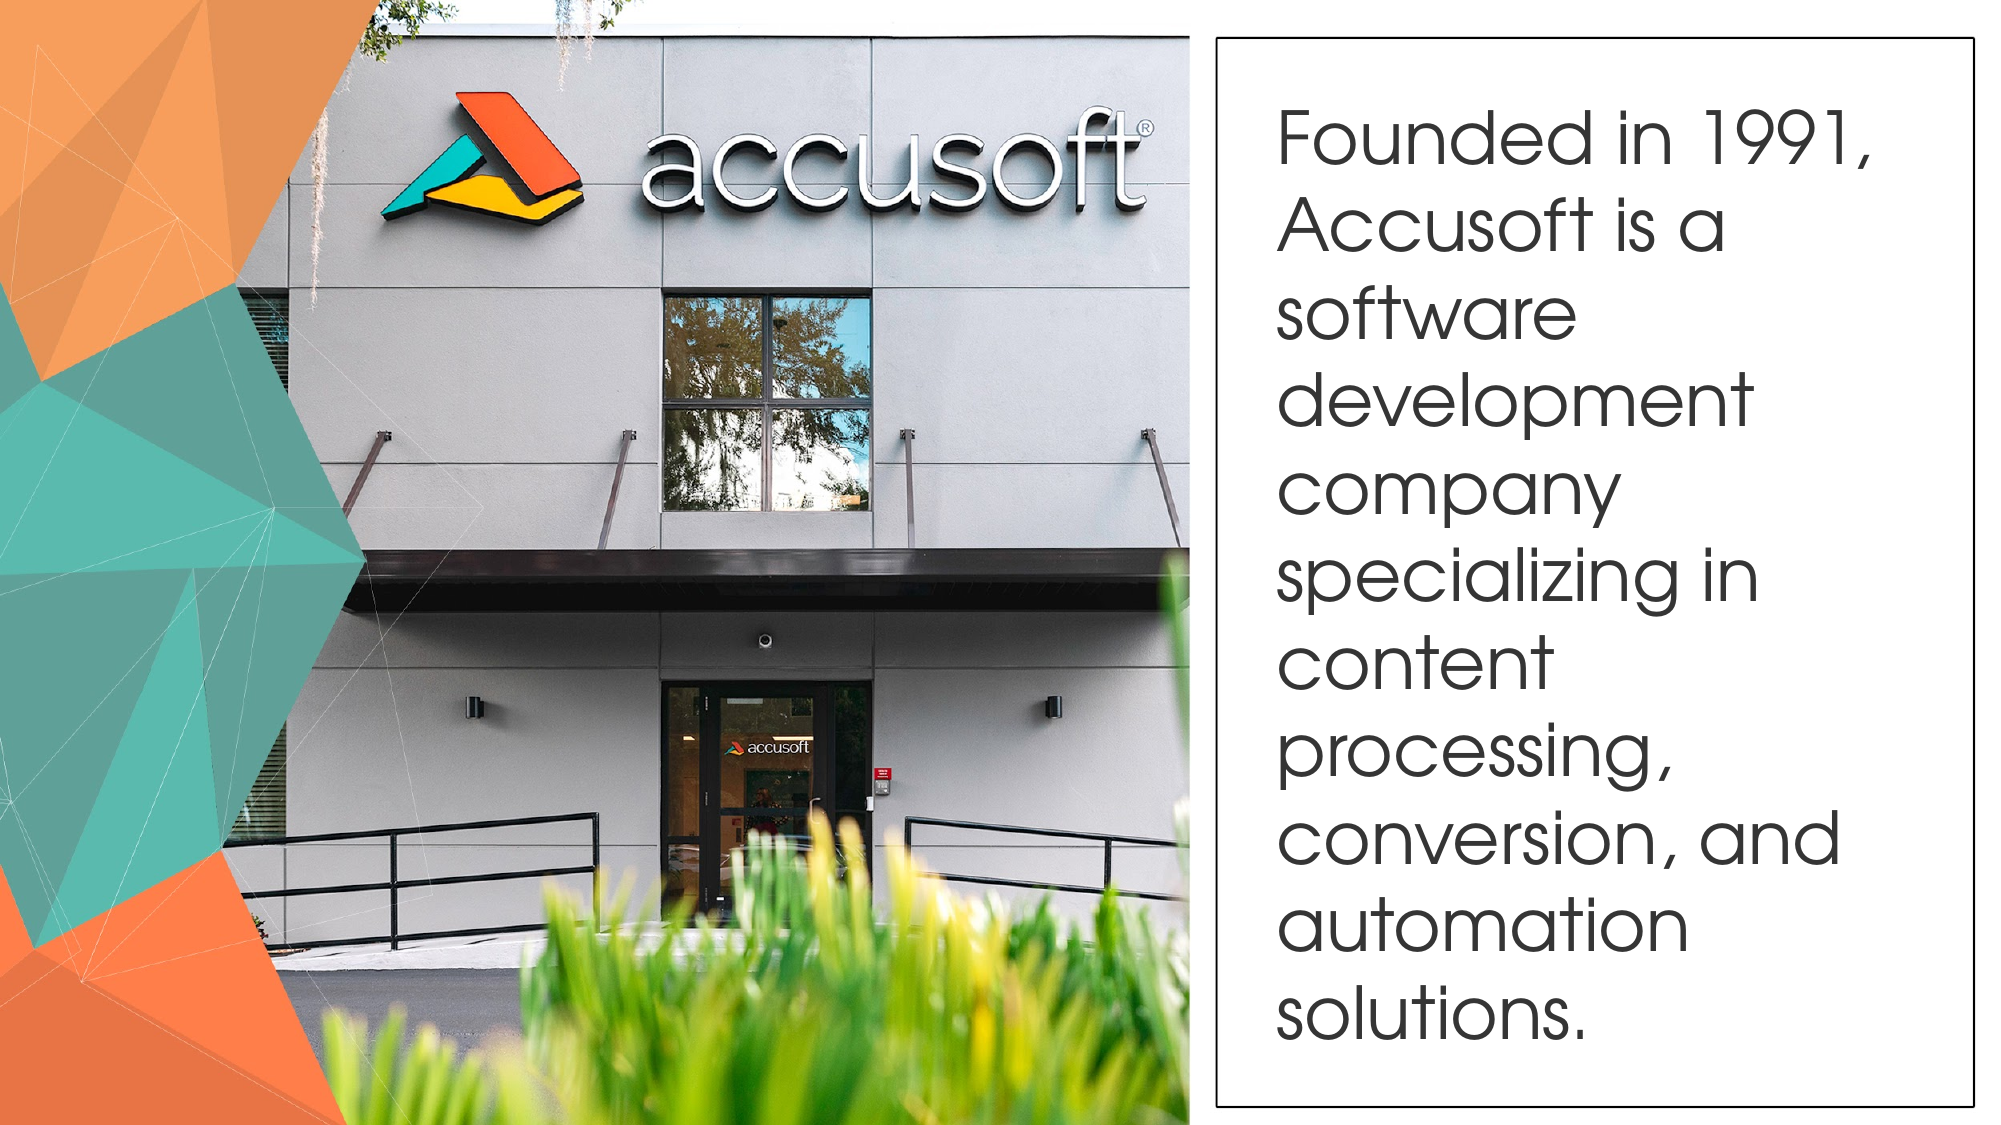

Founded in 1991, Accusoft is a software development company specializing in content processing, conversion, and automation solutions.